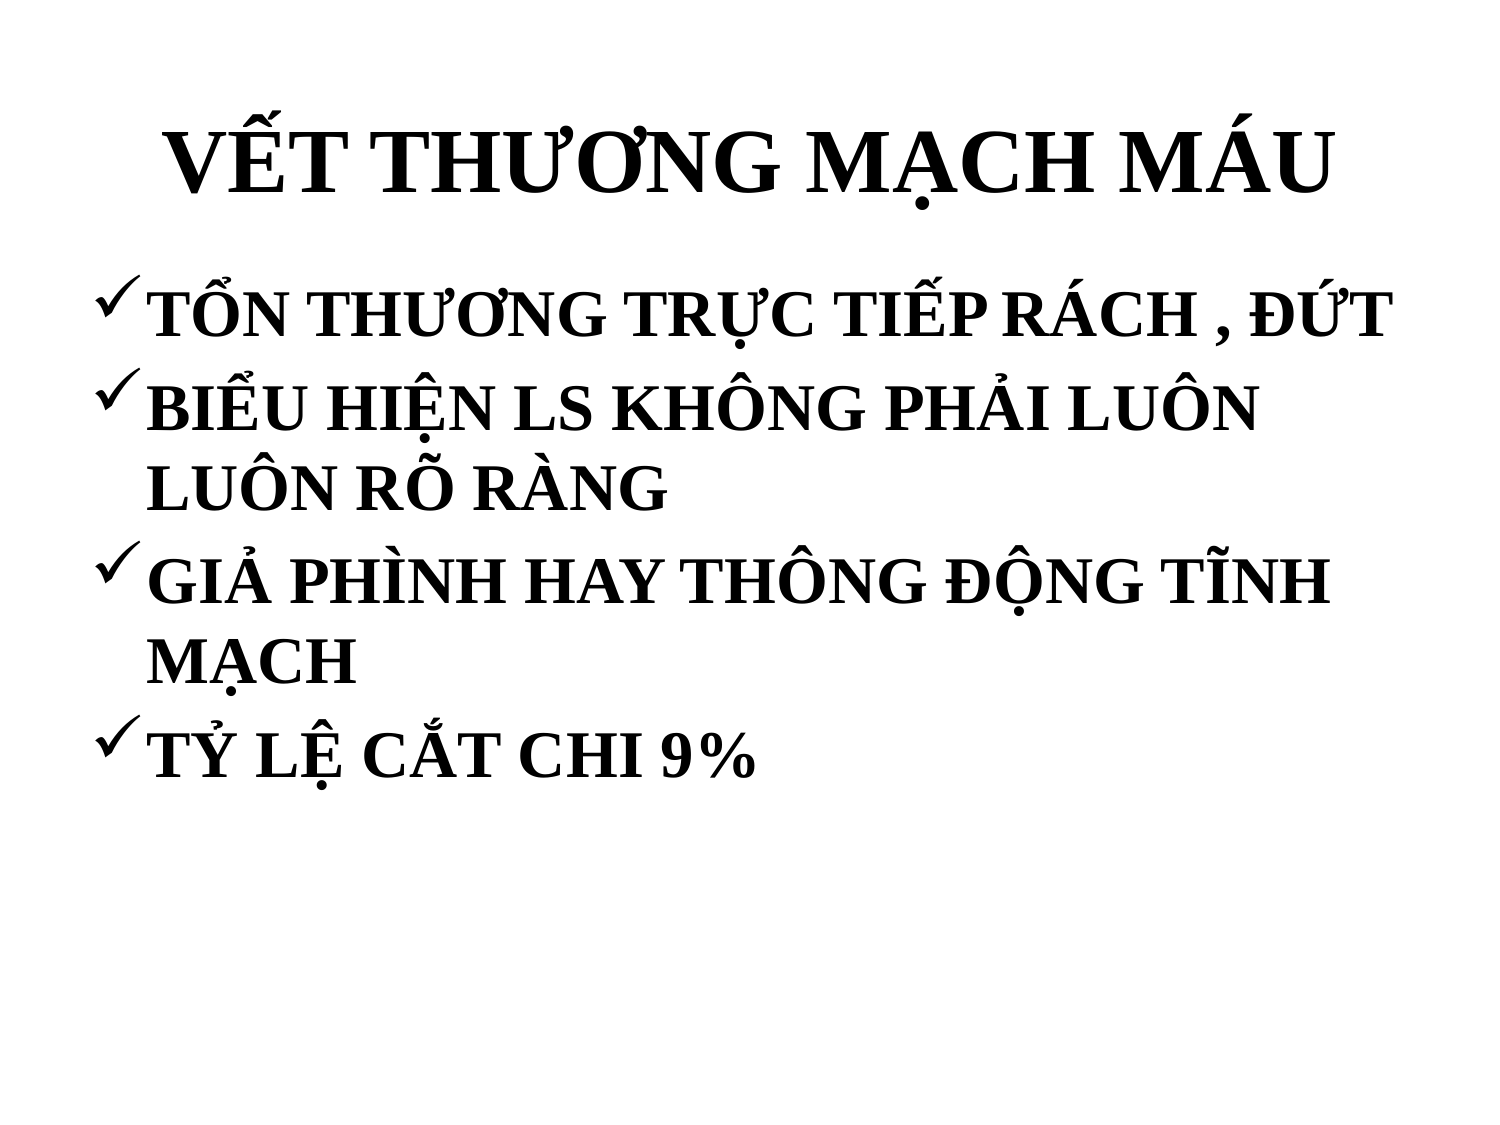

# VẾT THƯƠNG MẠCH MÁU
TỔN THƯƠNG TRỰC TIẾP RÁCH , ĐỨT
BIỂU HIỆN LS KHÔNG PHẢI LUÔN LUÔN RÕ RÀNG
GIẢ PHÌNH HAY THÔNG ĐỘNG TĨNH MẠCH
TỶ LỆ CẮT CHI 9%